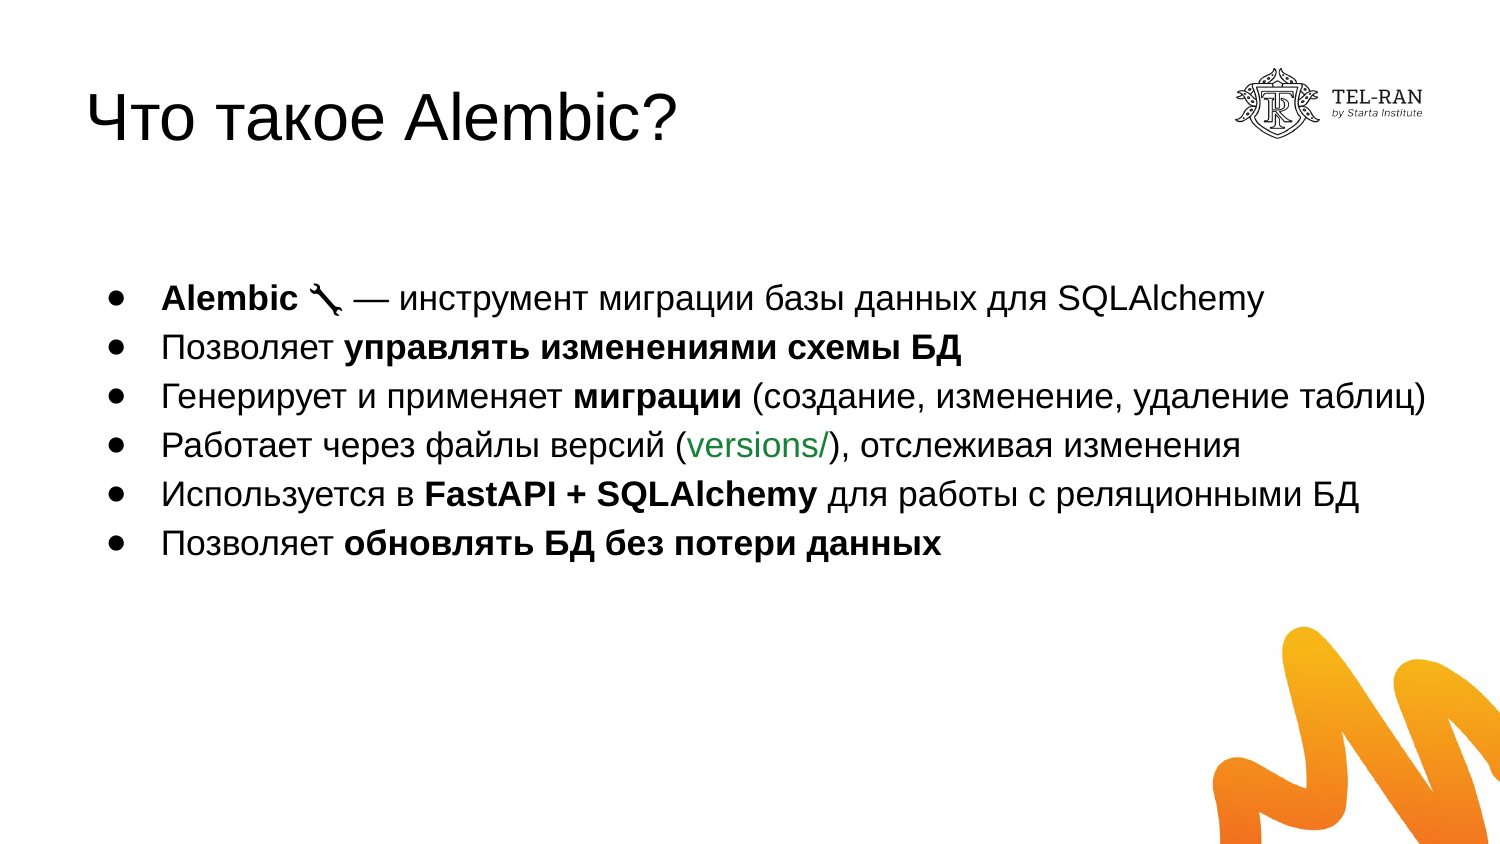

# Что такое Alembic?
Alembic 🔧 — инструмент миграции базы данных для SQLAlchemy
Позволяет управлять изменениями схемы БД
Генерирует и применяет миграции (создание, изменение, удаление таблиц)
Работает через файлы версий (versions/), отслеживая изменения
Используется в FastAPI + SQLAlchemy для работы с реляционными БД
Позволяет обновлять БД без потери данных